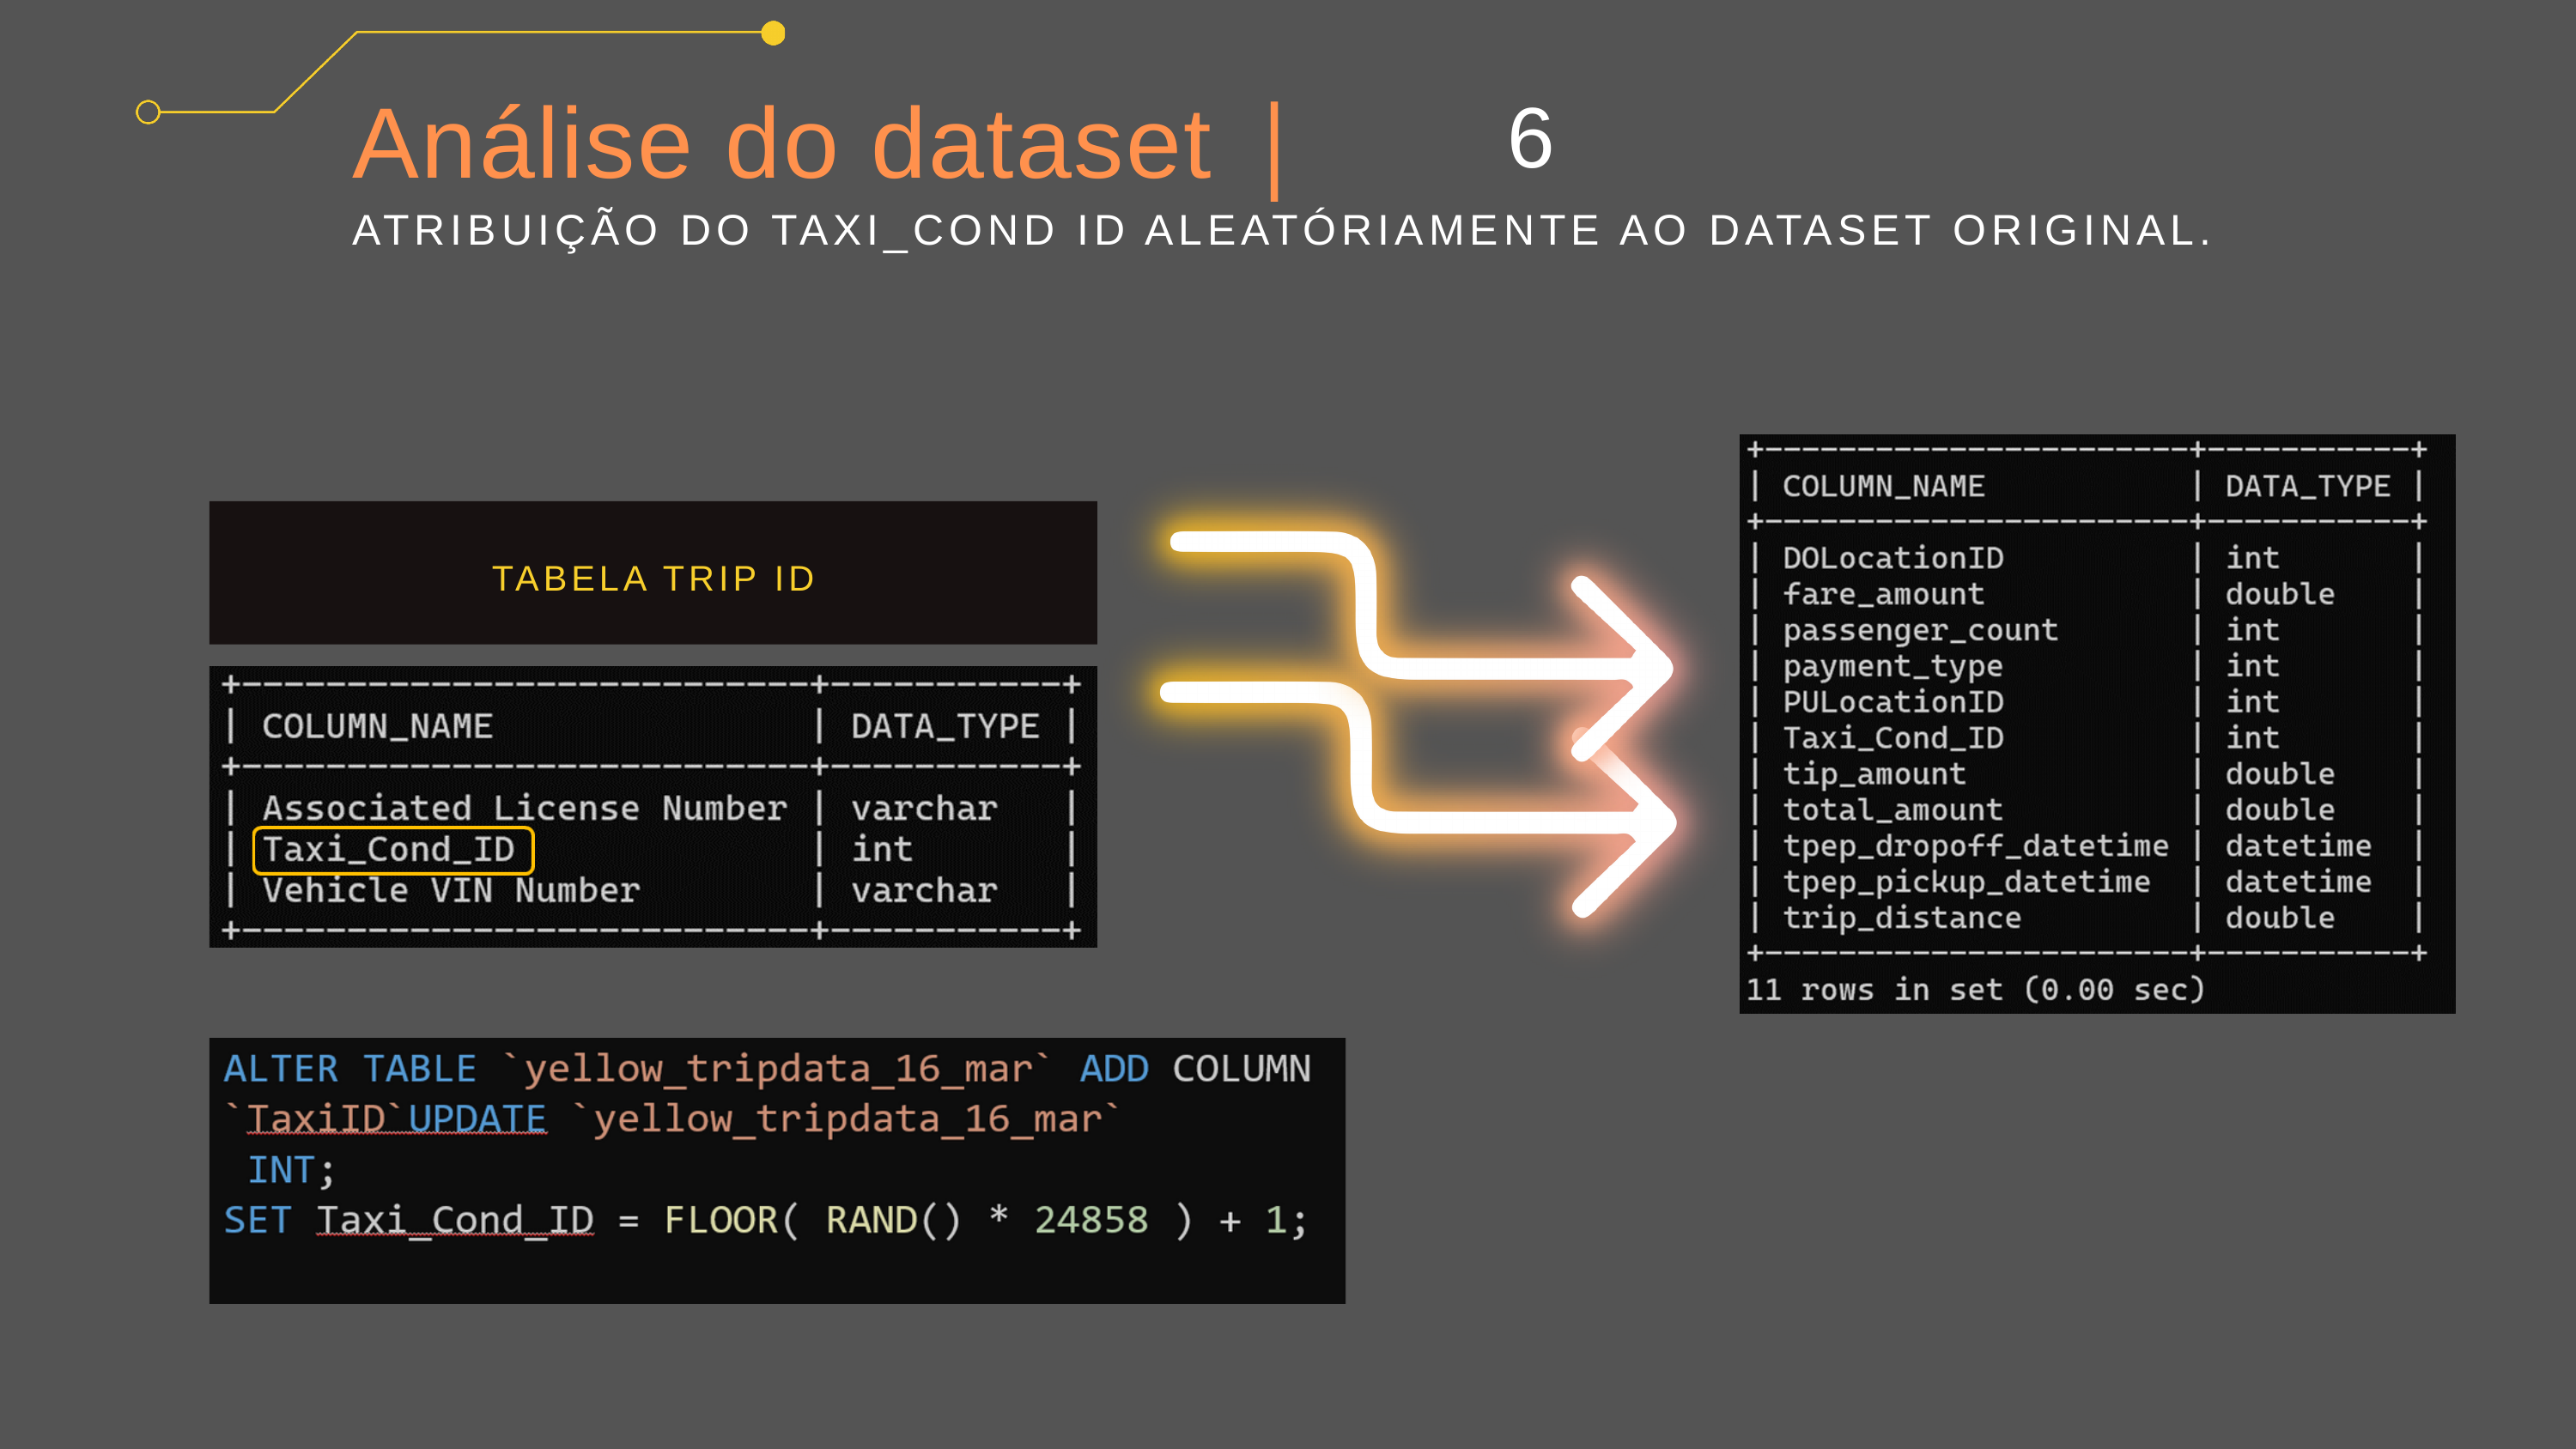

Análise do dataset |
6
ATRIBUIÇÃO DO TAXI_COND ID ALEATÓRIAMENTE AO DATASET ORIGINAL.

TABELA TRIP ID